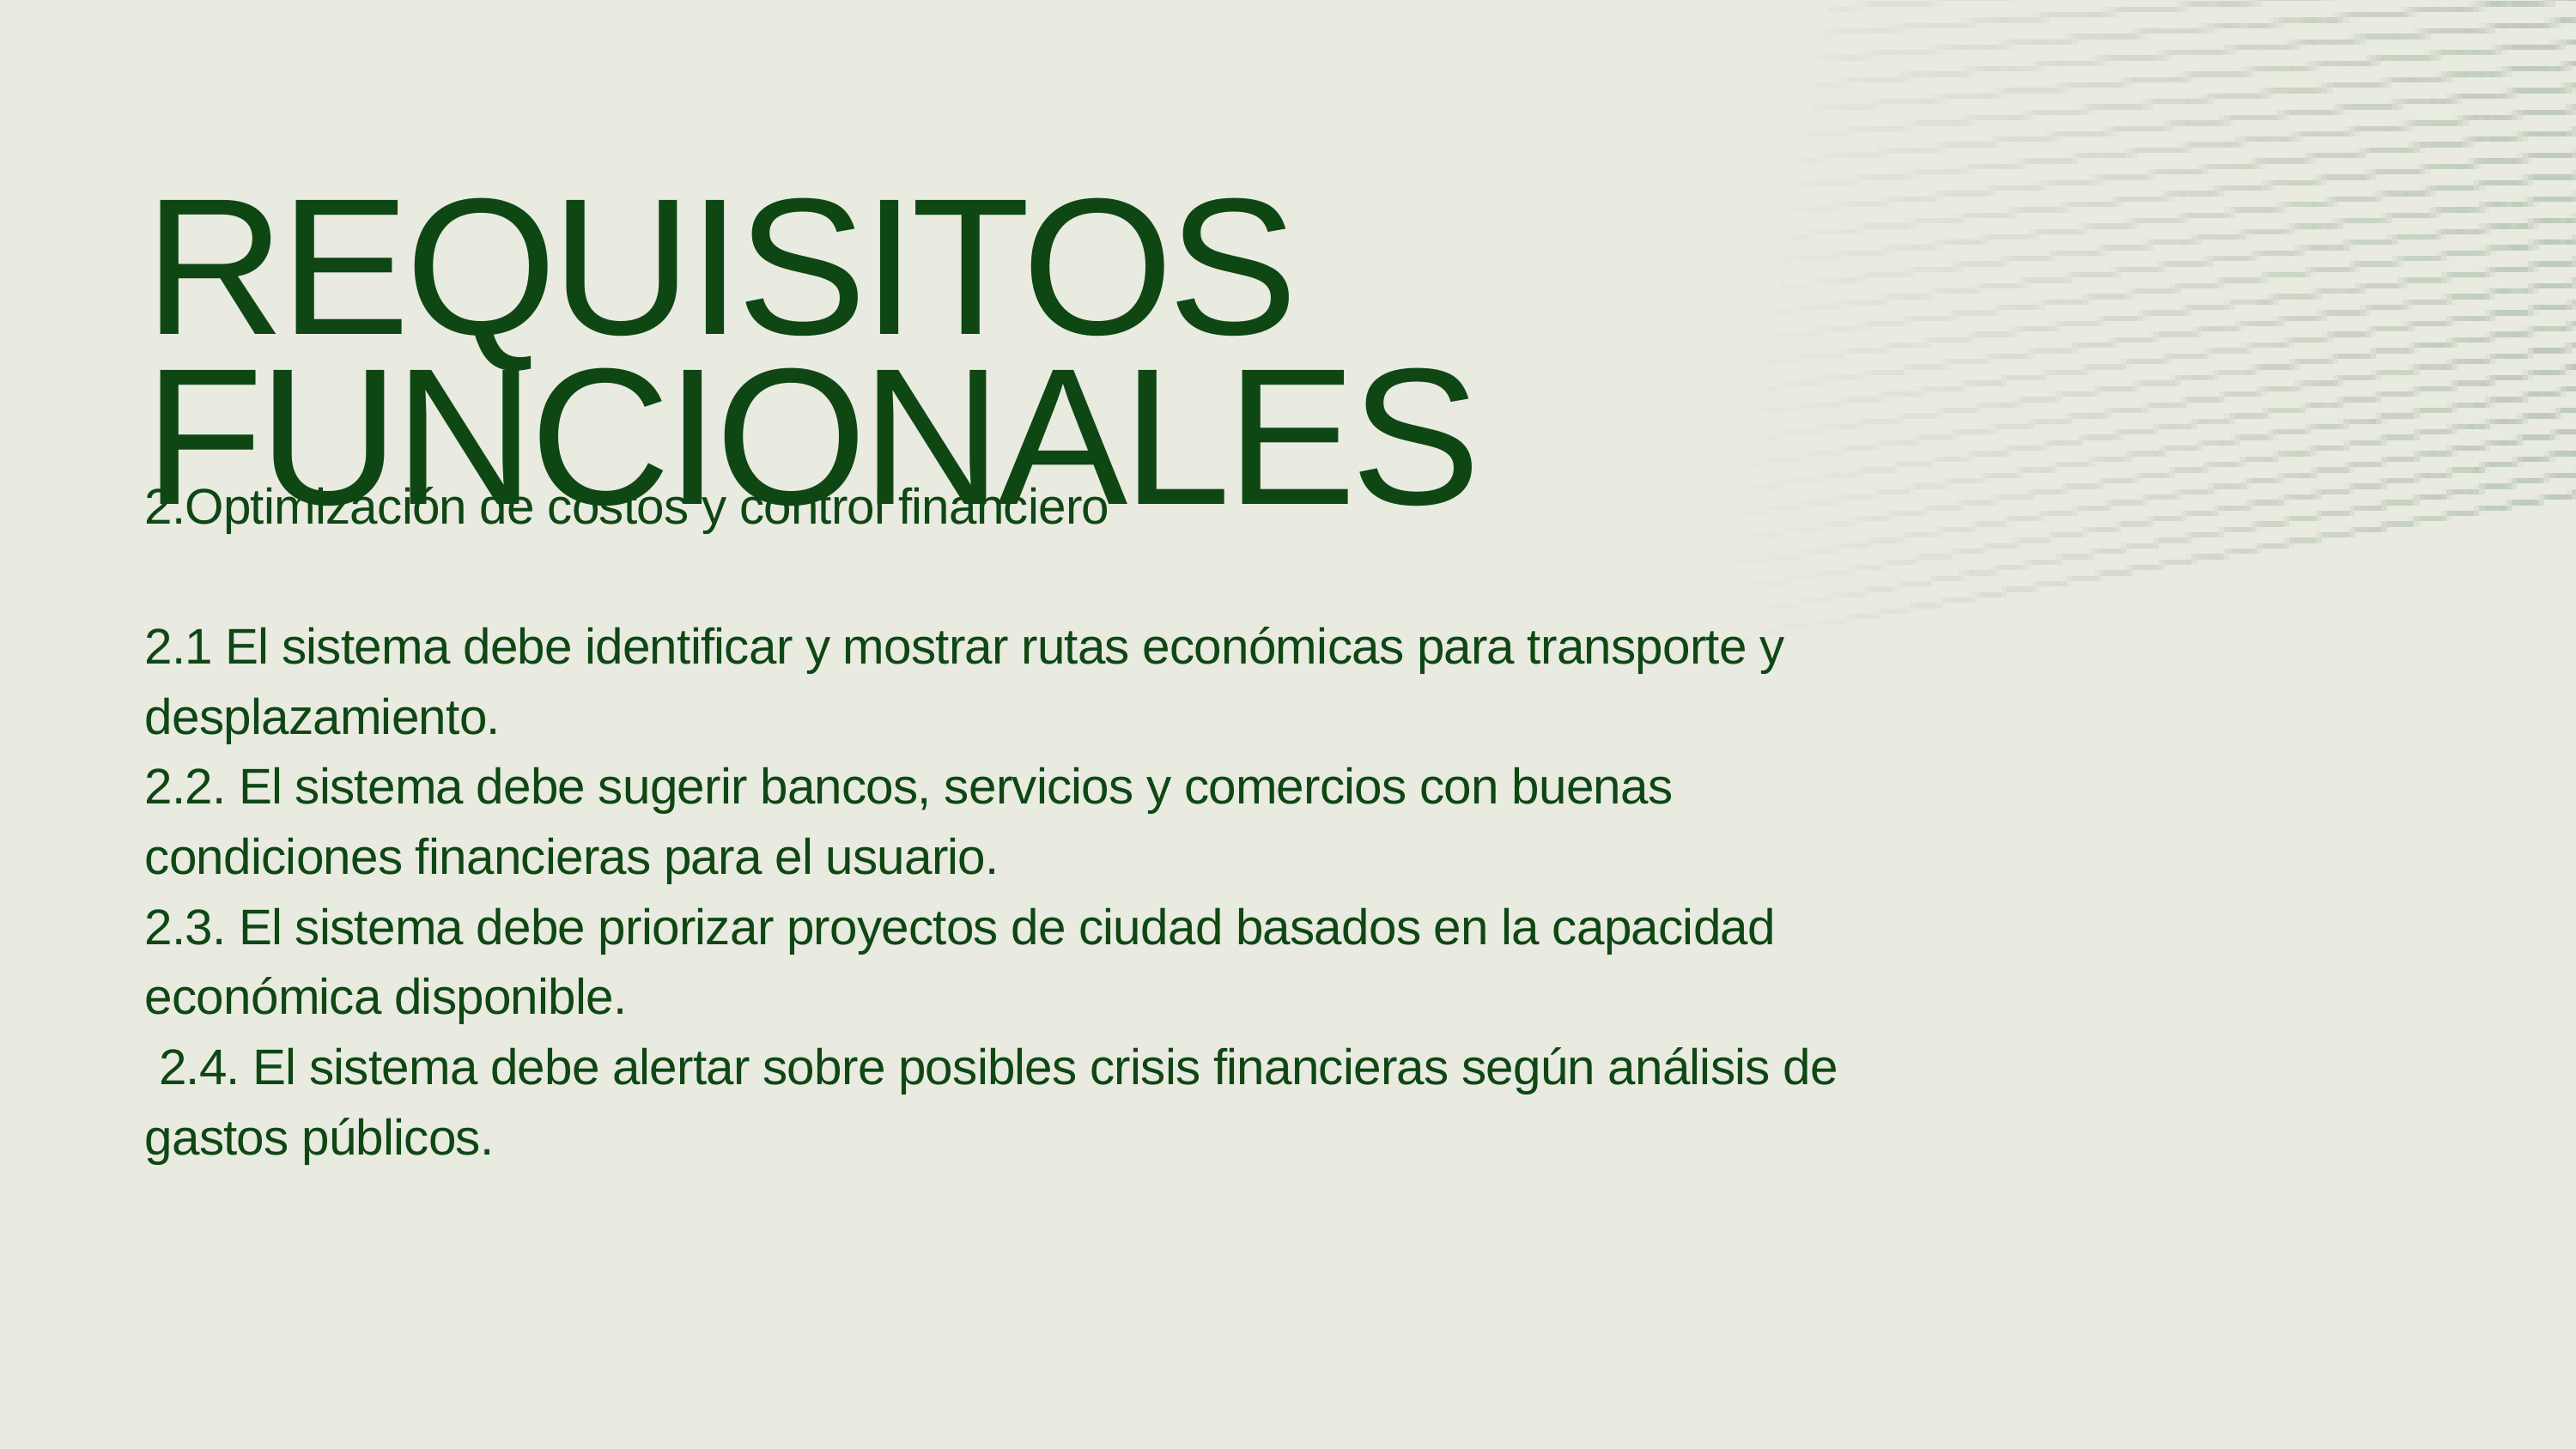

REQUISITOS FUNCIONALES
2.Optimización de costos y control financiero

2.1 El sistema debe identificar y mostrar rutas económicas para transporte y desplazamiento.
2.2. El sistema debe sugerir bancos, servicios y comercios con buenas condiciones financieras para el usuario.
2.3. El sistema debe priorizar proyectos de ciudad basados en la capacidad económica disponible.
 2.4. El sistema debe alertar sobre posibles crisis financieras según análisis de gastos públicos.